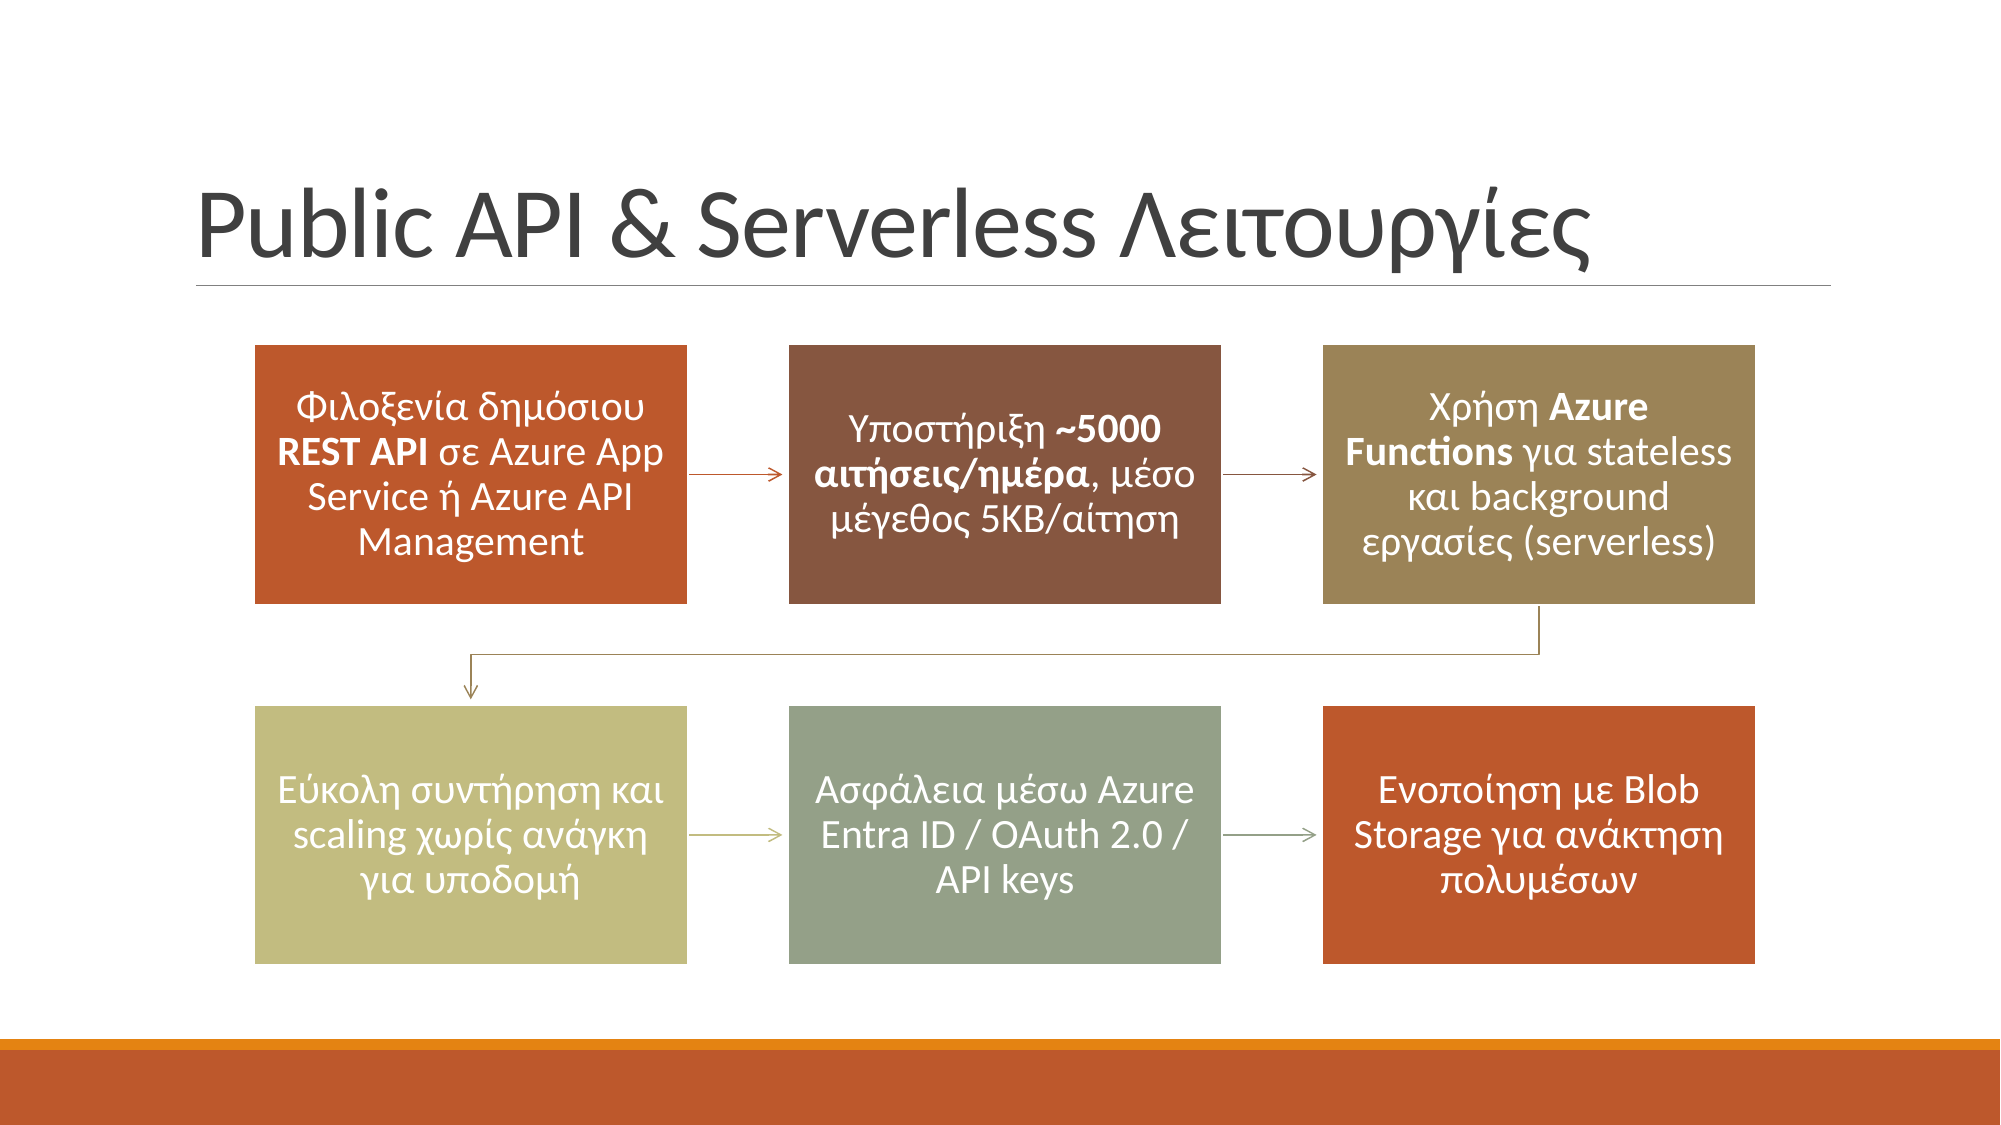

# Public API & Serverless Λειτουργίες

Φιλοξενία δημόσιου REST API σε Azure App Service ή Azure API Management

Υποστήριξη ~5000 αιτήσεις/ημέρα, μέσο μέγεθος 5KB/αίτηση

Χρήση Azure Functions για stateless και background εργασίες (serverless)

Εύκολη συντήρηση και scaling χωρίς ανάγκη για υποδομή

Ασφάλεια μέσω Azure Entra ID / OAuth 2.0 / API keys
Ενοποίηση με Blob Storage για ανάκτηση πολυμέσων